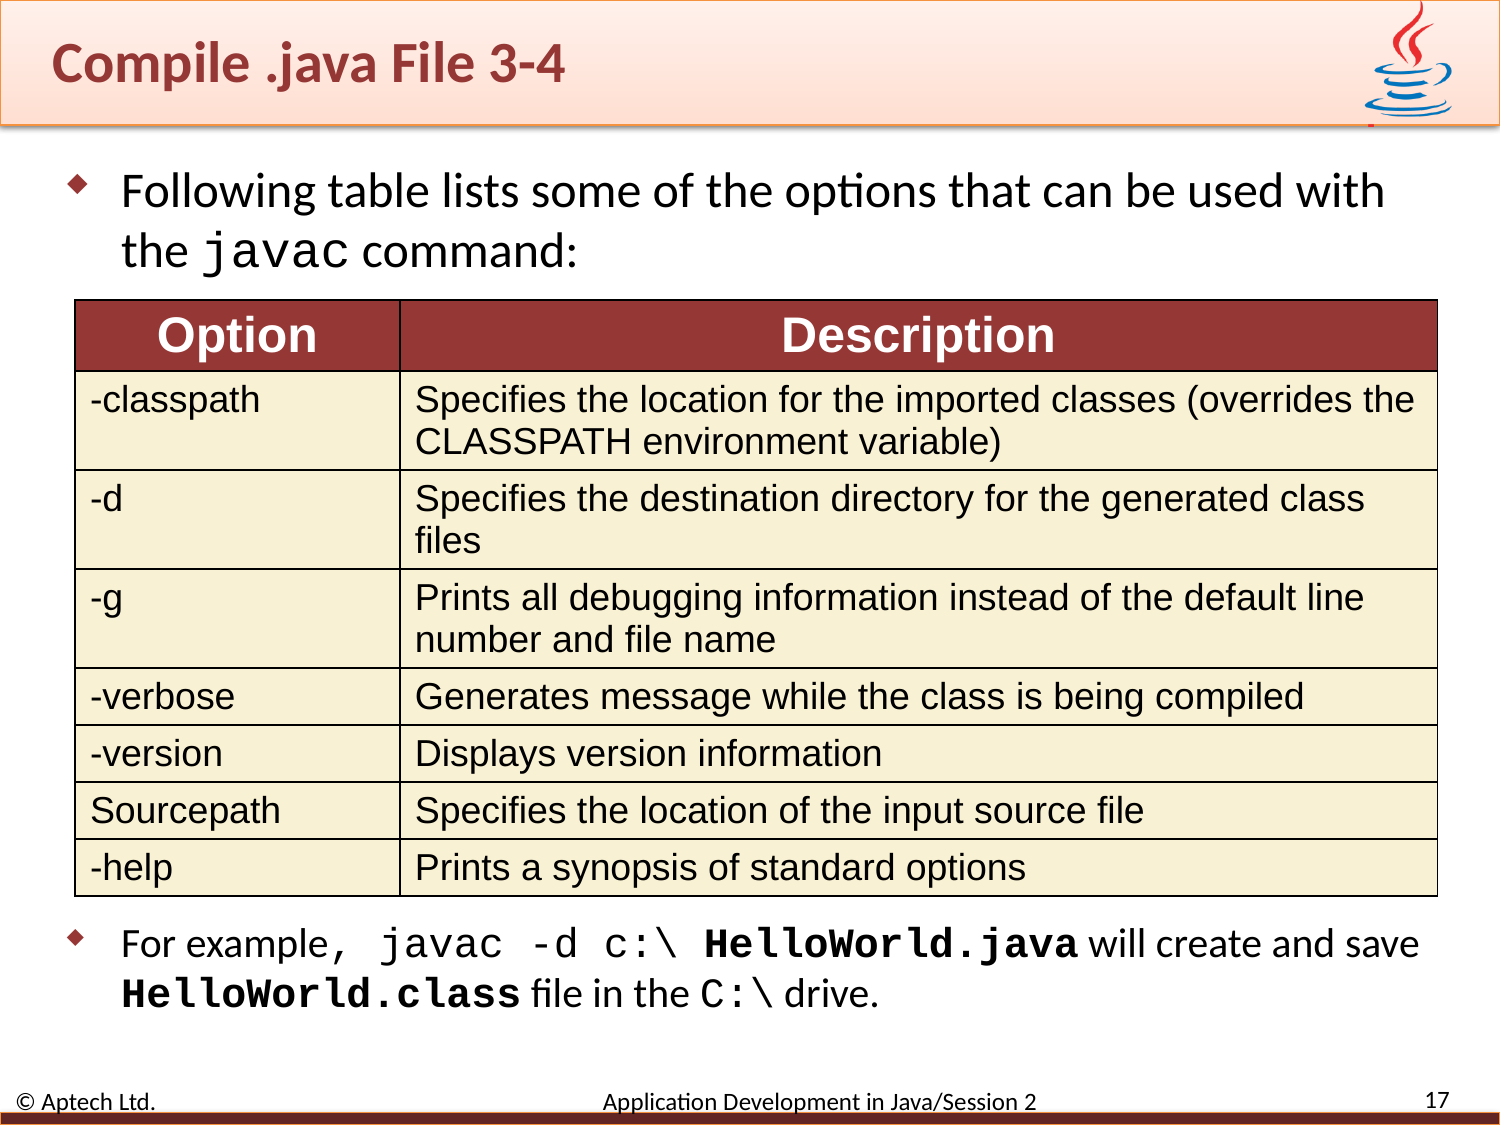

# Compile .java File 3-4
Following table lists some of the options that can be used with the javac command:

For example, javac -d c:\ HelloWorld.java will create and save HelloWorld.class file in the C:\ drive.

| Option | Description |
| --- | --- |
| -classpath | Specifies the location for the imported classes (overrides the CLASSPATH environment variable) |
| -d | Specifies the destination directory for the generated class files |
| -g | Prints all debugging information instead of the default line number and file name |
| -verbose | Generates message while the class is being compiled |
| -version | Displays version information |
| Sourcepath | Specifies the location of the input source file |
| -help | Prints a synopsis of standard options |
17
© Aptech Ltd.                                                                              Application Development in Java/Session 2